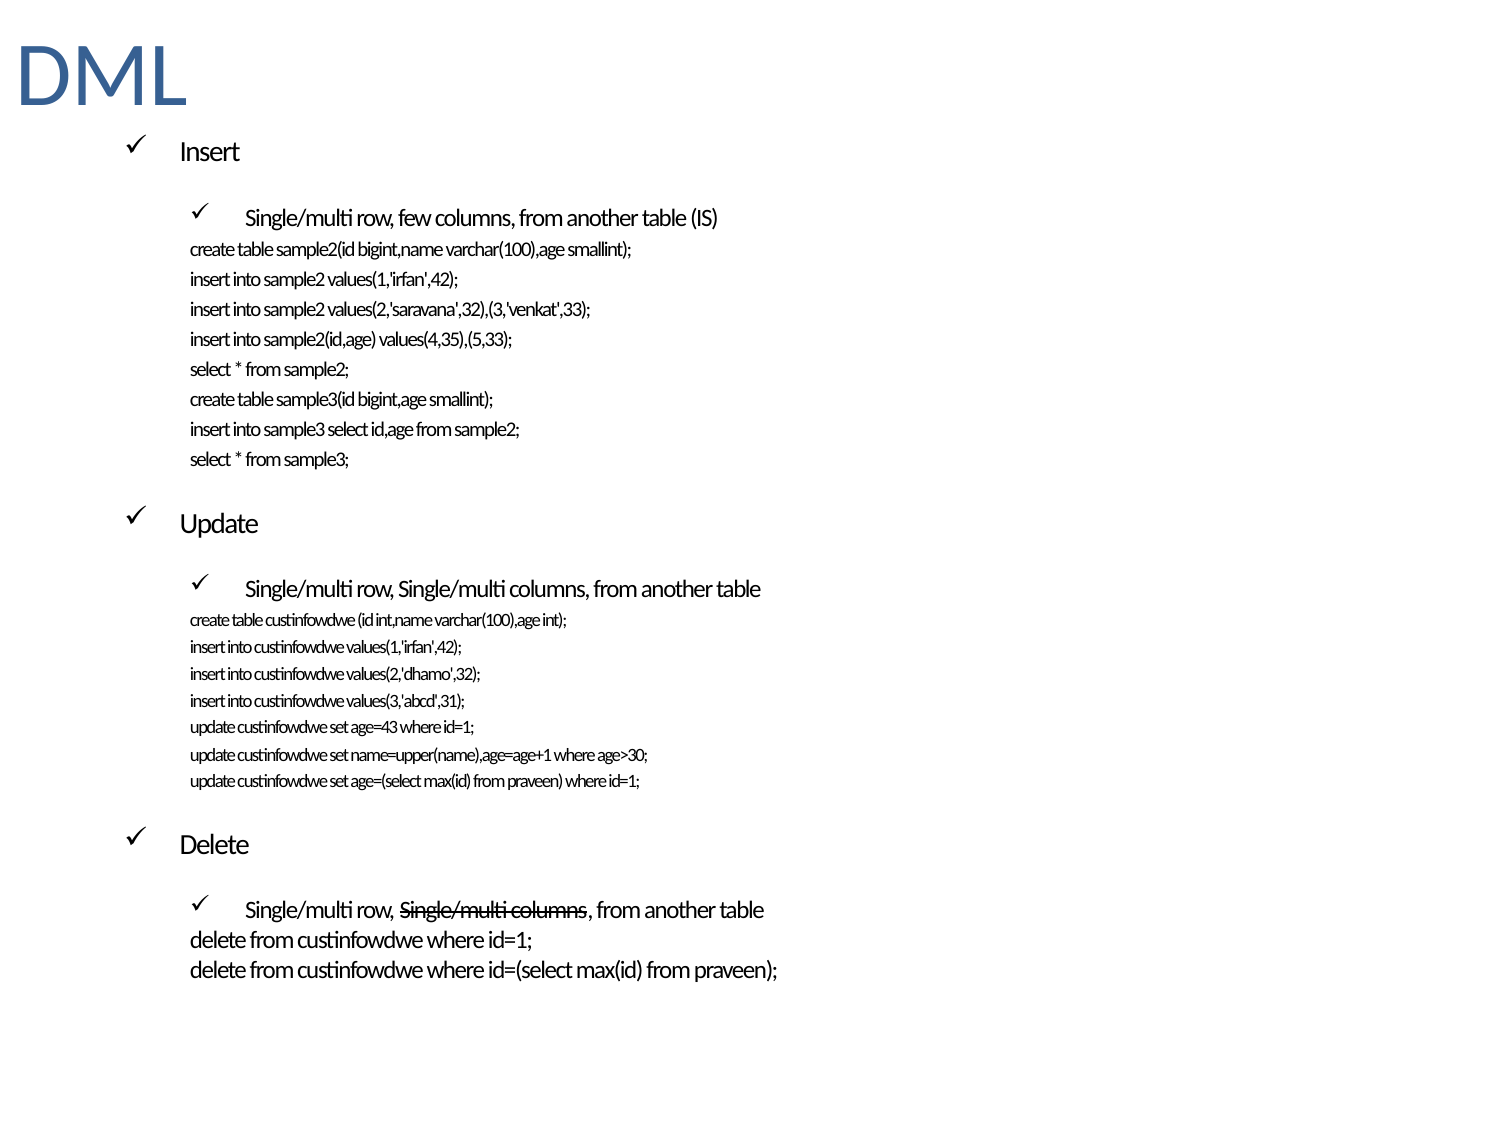

# DML
Insert
Single/multi row, few columns, from another table (IS)
create table sample2(id bigint,name varchar(100),age smallint);
insert into sample2 values(1,'irfan',42);
insert into sample2 values(2,'saravana',32),(3,'venkat',33);
insert into sample2(id,age) values(4,35),(5,33);
select * from sample2;
create table sample3(id bigint,age smallint);
insert into sample3 select id,age from sample2;
select * from sample3;
Update
Single/multi row, Single/multi columns, from another table
create table custinfowdwe (id int,name varchar(100),age int);
insert into custinfowdwe values(1,'irfan',42);
insert into custinfowdwe values(2,'dhamo',32);
insert into custinfowdwe values(3,'abcd',31);
update custinfowdwe set age=43 where id=1;
update custinfowdwe set name=upper(name),age=age+1 where age>30;
update custinfowdwe set age=(select max(id) from praveen) where id=1;
Delete
Single/multi row, Single/multi columns, from another table
delete from custinfowdwe where id=1;
delete from custinfowdwe where id=(select max(id) from praveen);